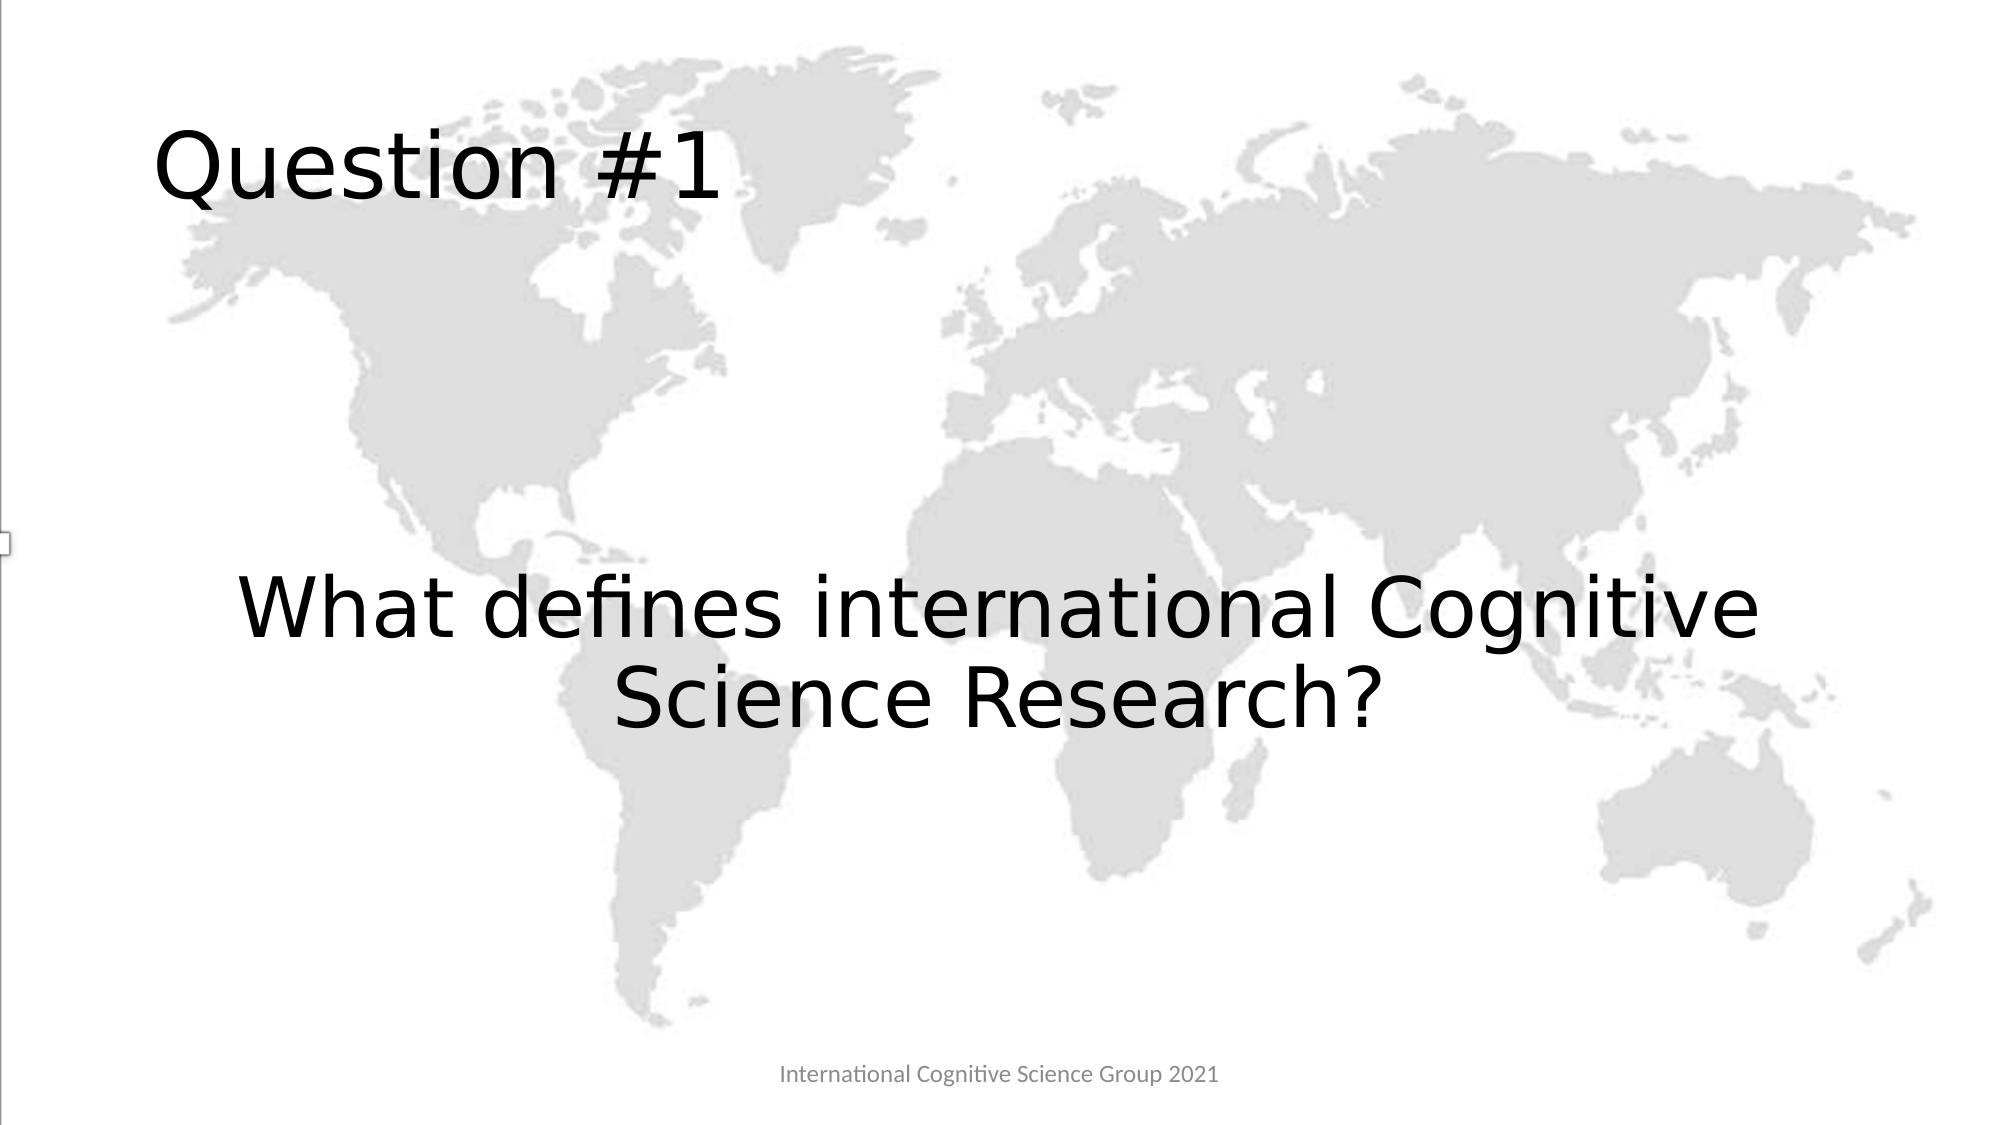

# Question #1

What defines international Cognitive Science Research?
International Cognitive Science Group 2021